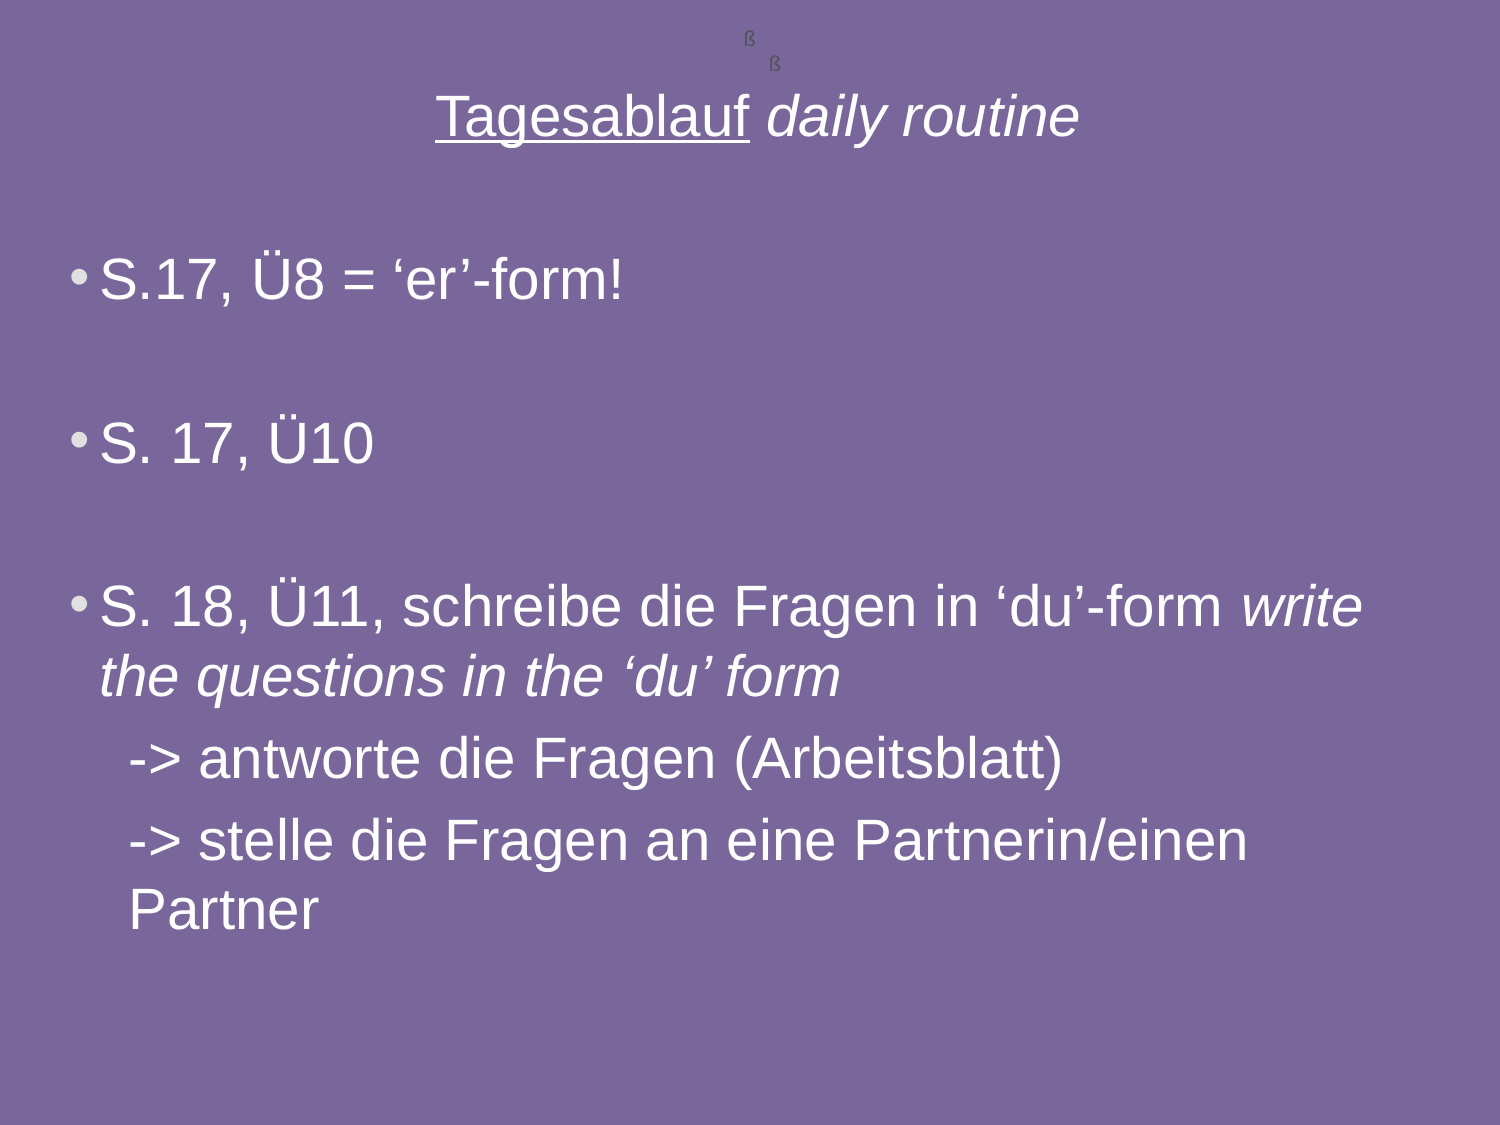

ß
ß
Tagesablauf daily routine

S.17, Ü8 = ‘er’-form!

S. 17, Ü10

S. 18, Ü11, schreibe die Fragen in ‘du’-form write the questions in the ‘du’ form
-> antworte die Fragen (Arbeitsblatt)
-> stelle die Fragen an eine Partnerin/einen Partner

31